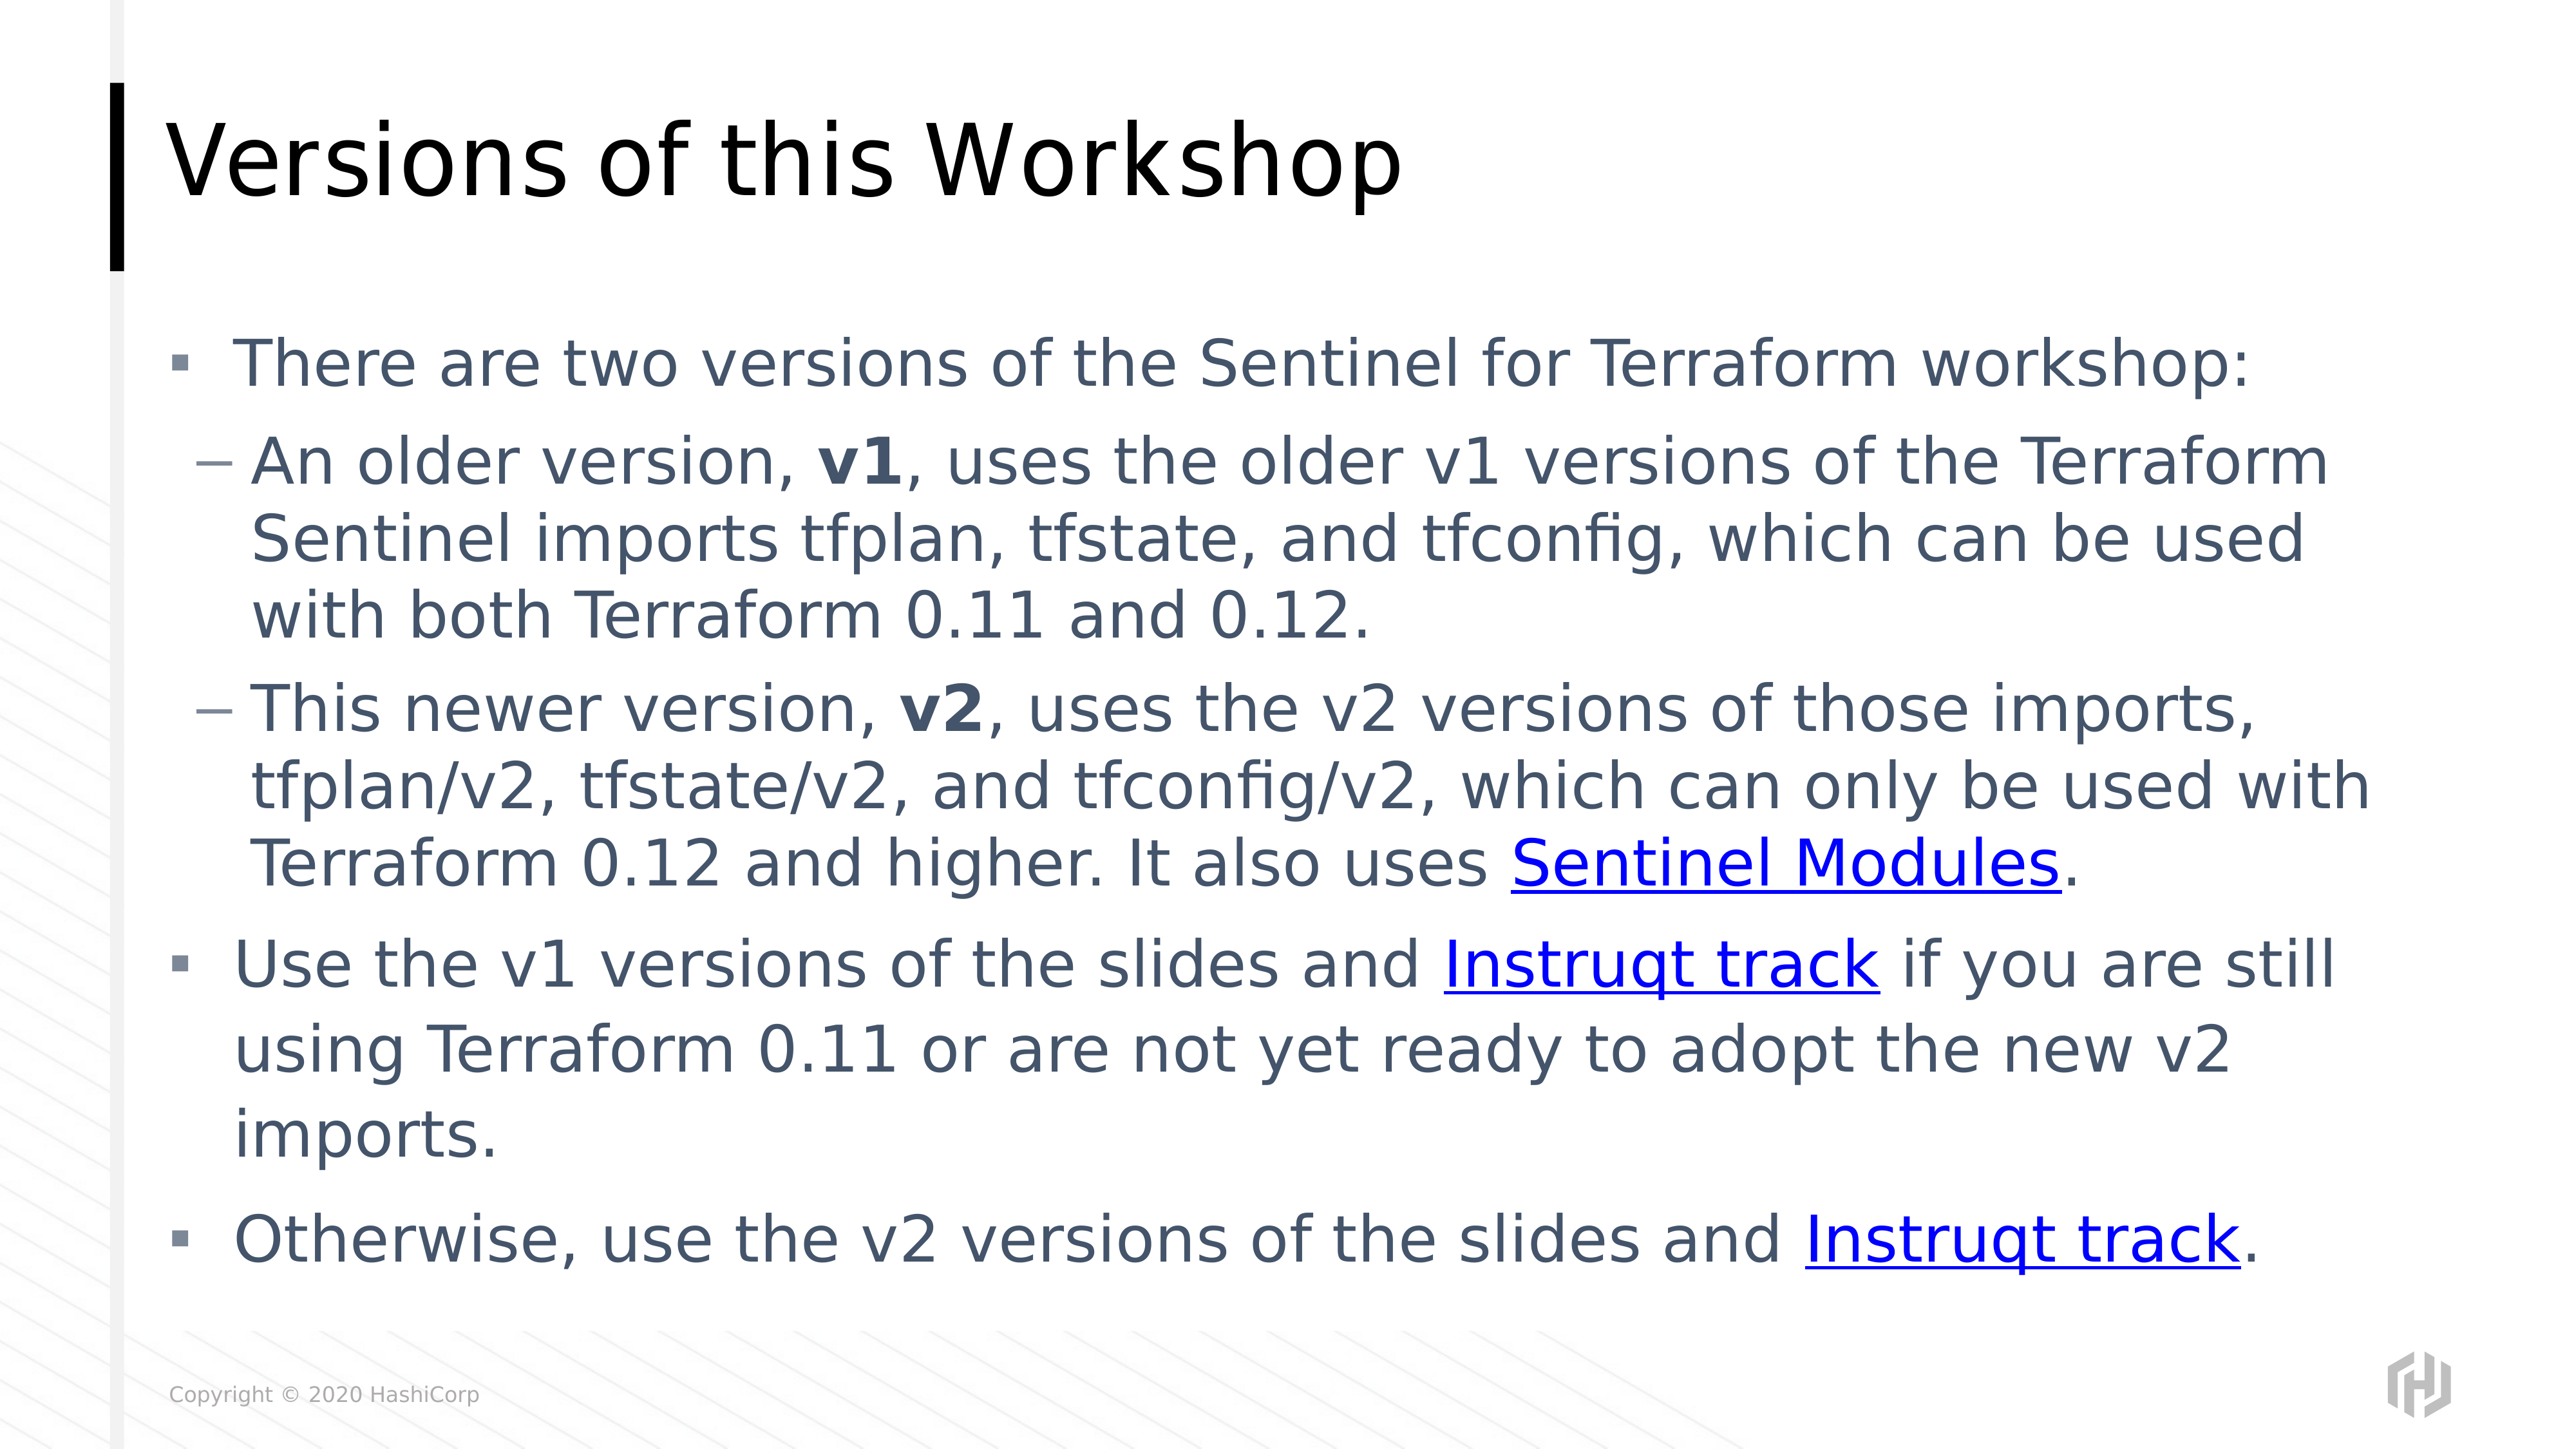

# Versions of this Workshop
There are two versions of the Sentinel for Terraform workshop:
An older version, v1, uses the older v1 versions of the Terraform Sentinel imports tfplan, tfstate, and tfconfig, which can be used with both Terraform 0.11 and 0.12.
This newer version, v2, uses the v2 versions of those imports, tfplan/v2, tfstate/v2, and tfconfig/v2, which can only be used with Terraform 0.12 and higher. It also uses Sentinel Modules.
Use the v1 versions of the slides and Instruqt track if you are still using Terraform 0.11 or are not yet ready to adopt the new v2 imports.
Otherwise, use the v2 versions of the slides and Instruqt track.